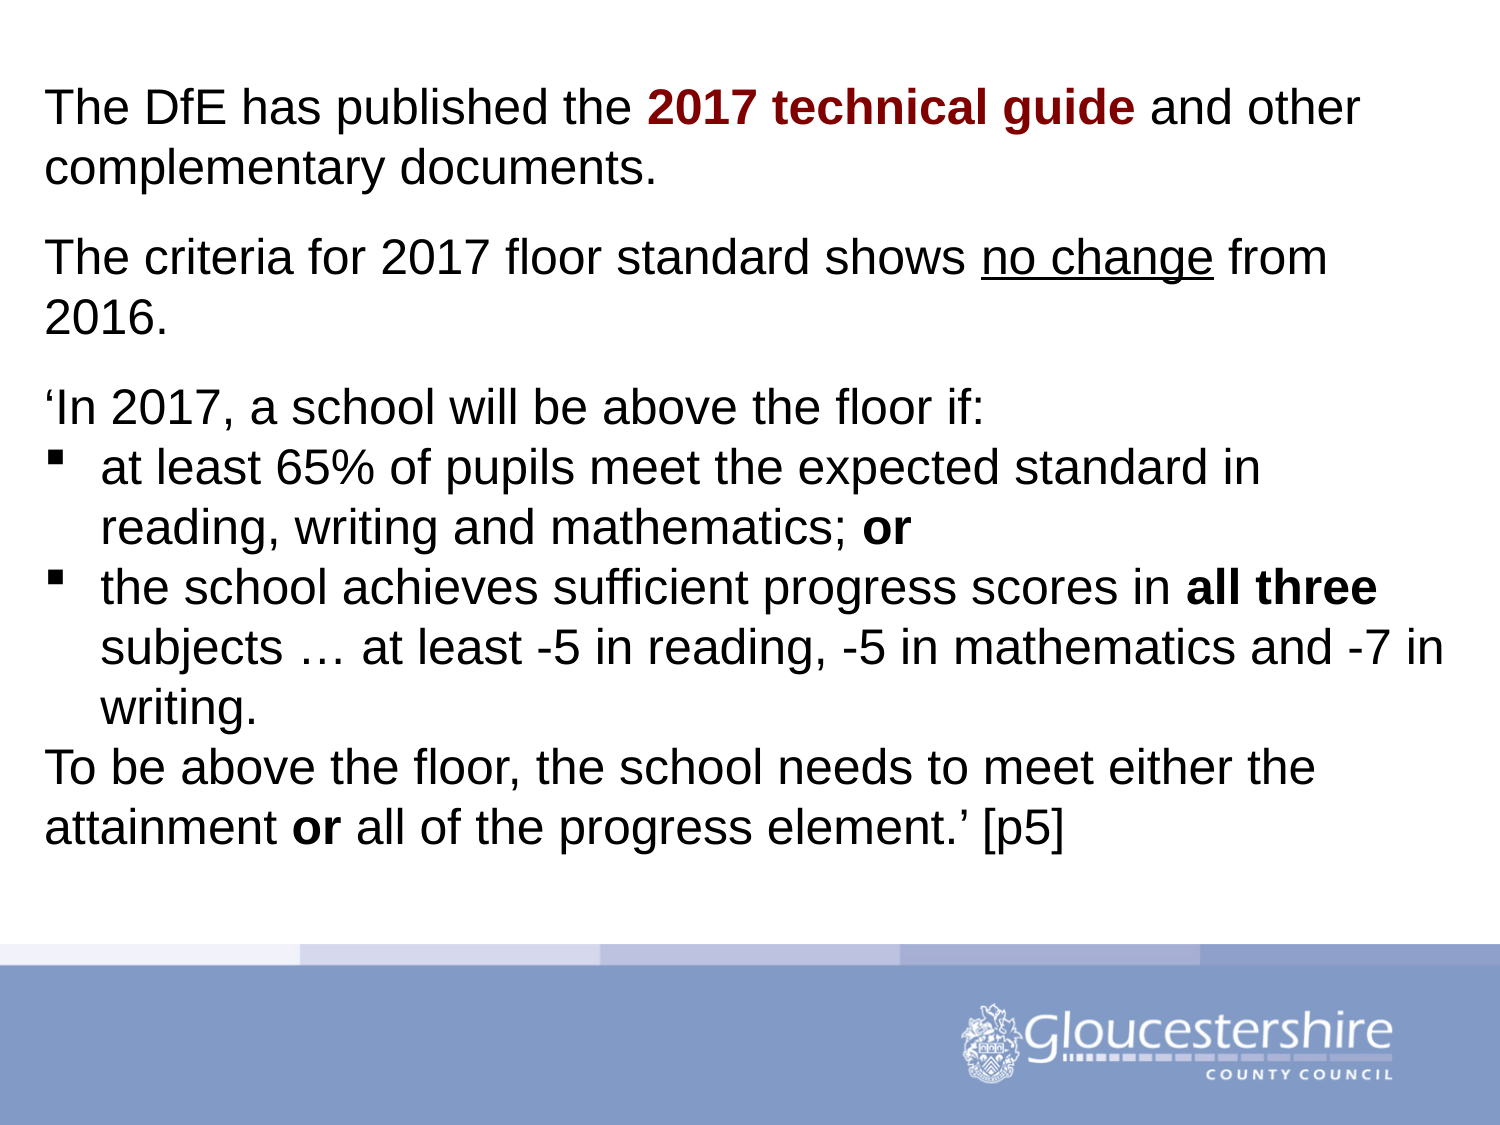

The DfE has published the 2017 technical guide and other complementary documents.

The criteria for 2017 floor standard shows no change from 2016.

‘In 2017, a school will be above the floor if:
at least 65% of pupils meet the expected standard in reading, writing and mathematics; or
the school achieves sufficient progress scores in all three subjects … at least -5 in reading, -5 in mathematics and -7 in writing.
To be above the floor, the school needs to meet either the attainment or all of the progress element.’ [p5]